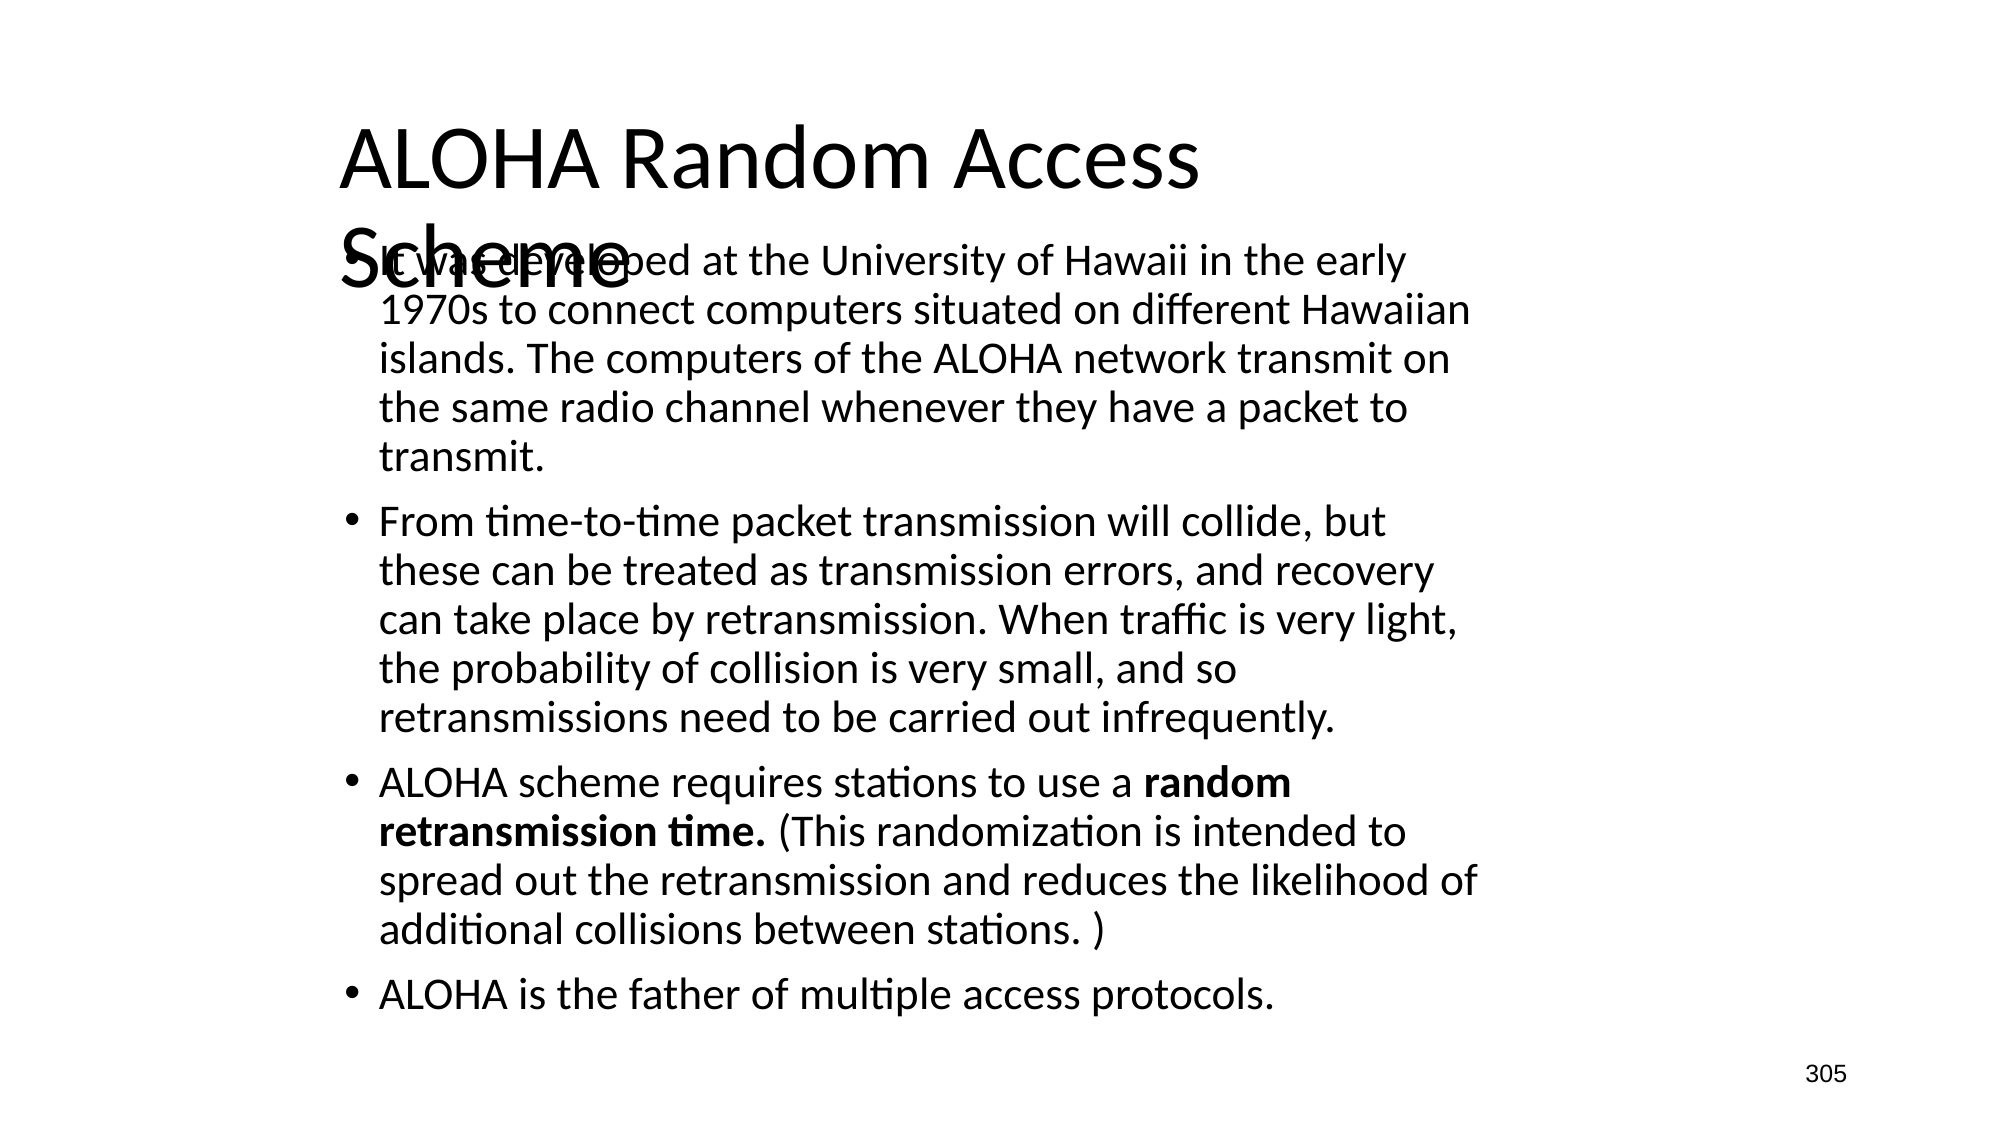

# ALOHA Random Access Scheme
It was developed at the University of Hawaii in the early 1970s to connect computers situated on different Hawaiian islands. The computers of the ALOHA network transmit on the same radio channel whenever they have a packet to transmit.
From time-to-time packet transmission will collide, but these can be treated as transmission errors, and recovery can take place by retransmission. When traffic is very light, the probability of collision is very small, and so retransmissions need to be carried out infrequently.
ALOHA scheme requires stations to use a random retransmission time. (This randomization is intended to spread out the retransmission and reduces the likelihood of additional collisions between stations. )
ALOHA is the father of multiple access protocols.

305